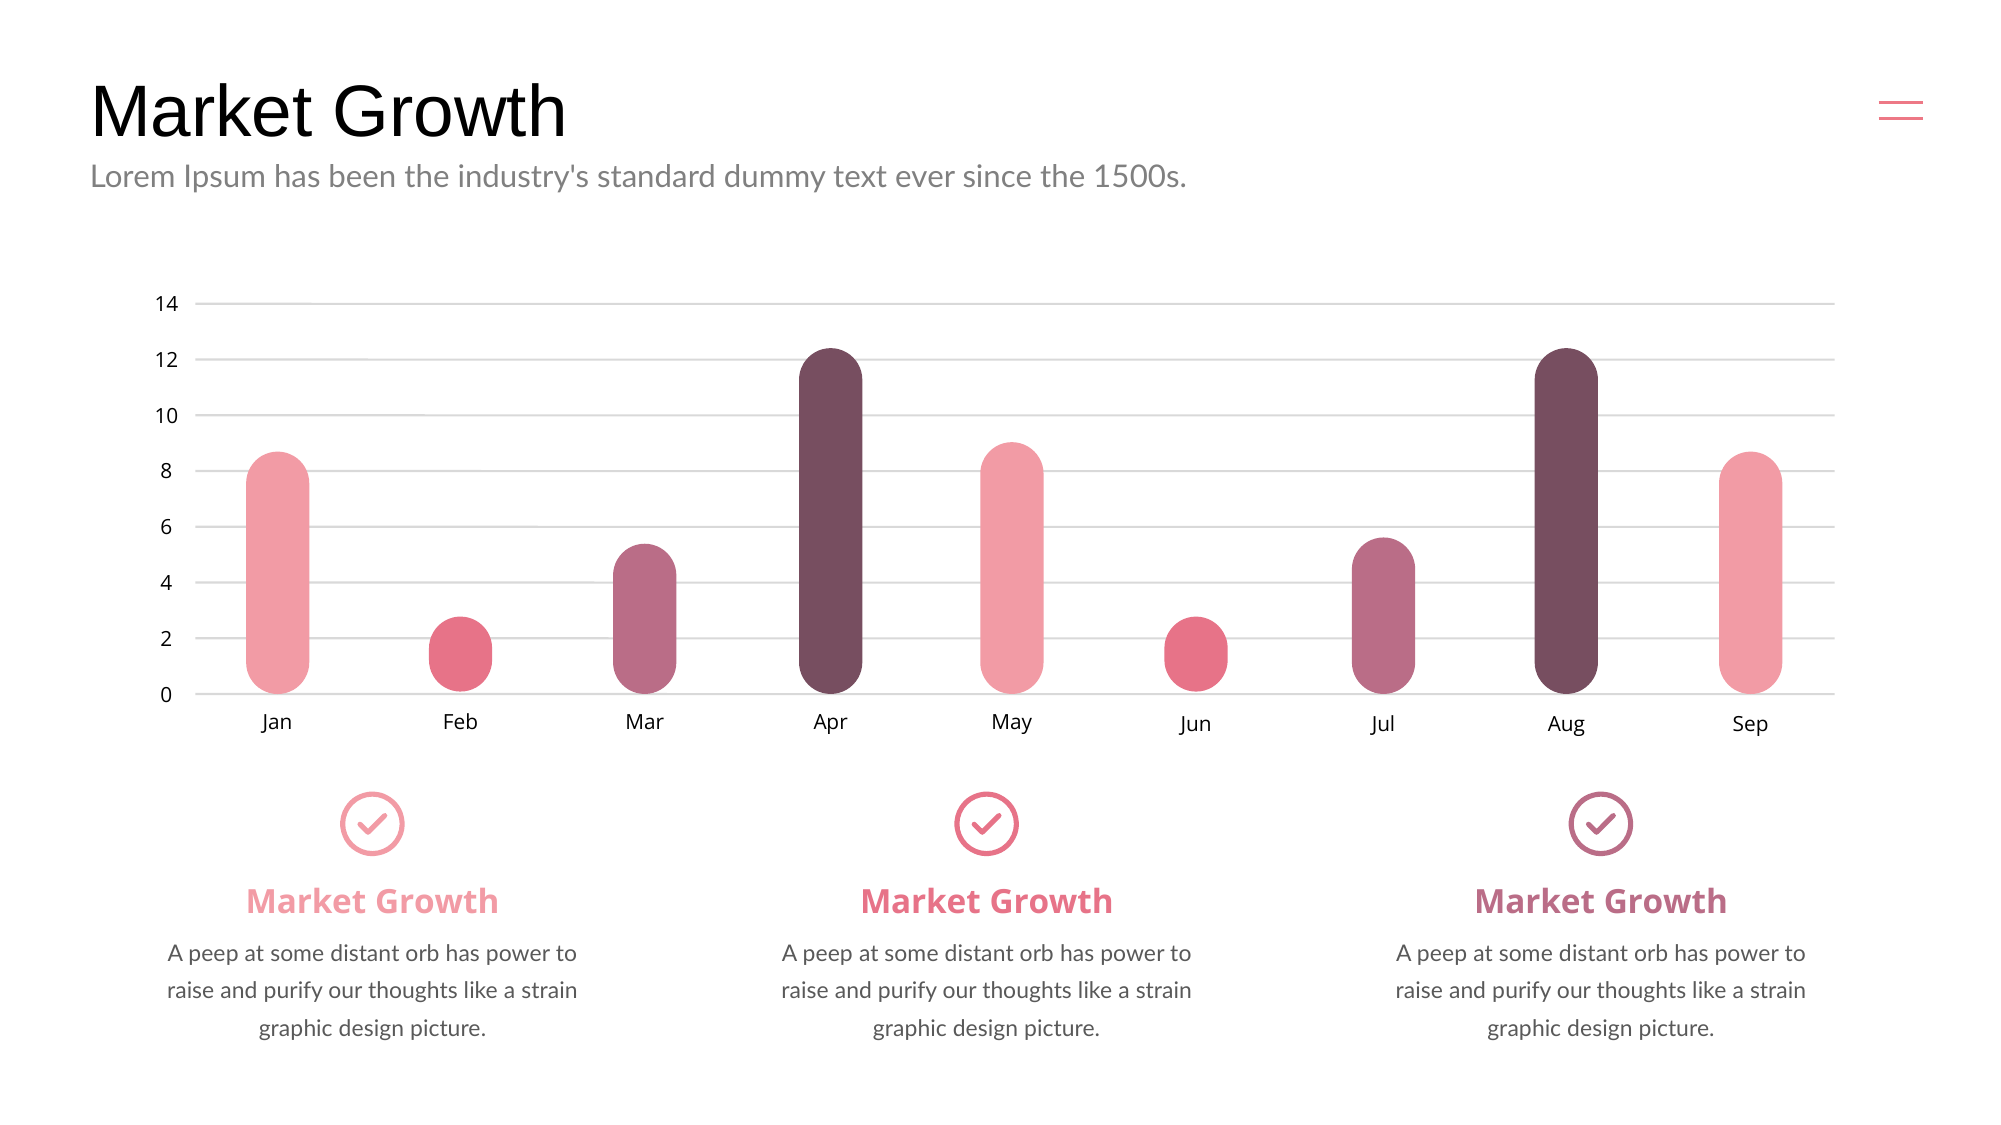

# Market Growth
Lorem Ipsum has been the industry's standard dummy text ever since the 1500s.
14

12

10

8

6

4

2

0

Jan
Feb
Mar
Apr
May
Jun
Jul
Aug
Sep

Market Growth
Market Growth
Market Growth
A peep at some distant orb has power to raise and purify our thoughts like a strain graphic design picture.
A peep at some distant orb has power to raise and purify our thoughts like a strain graphic design picture.
A peep at some distant orb has power to raise and purify our thoughts like a strain graphic design picture.